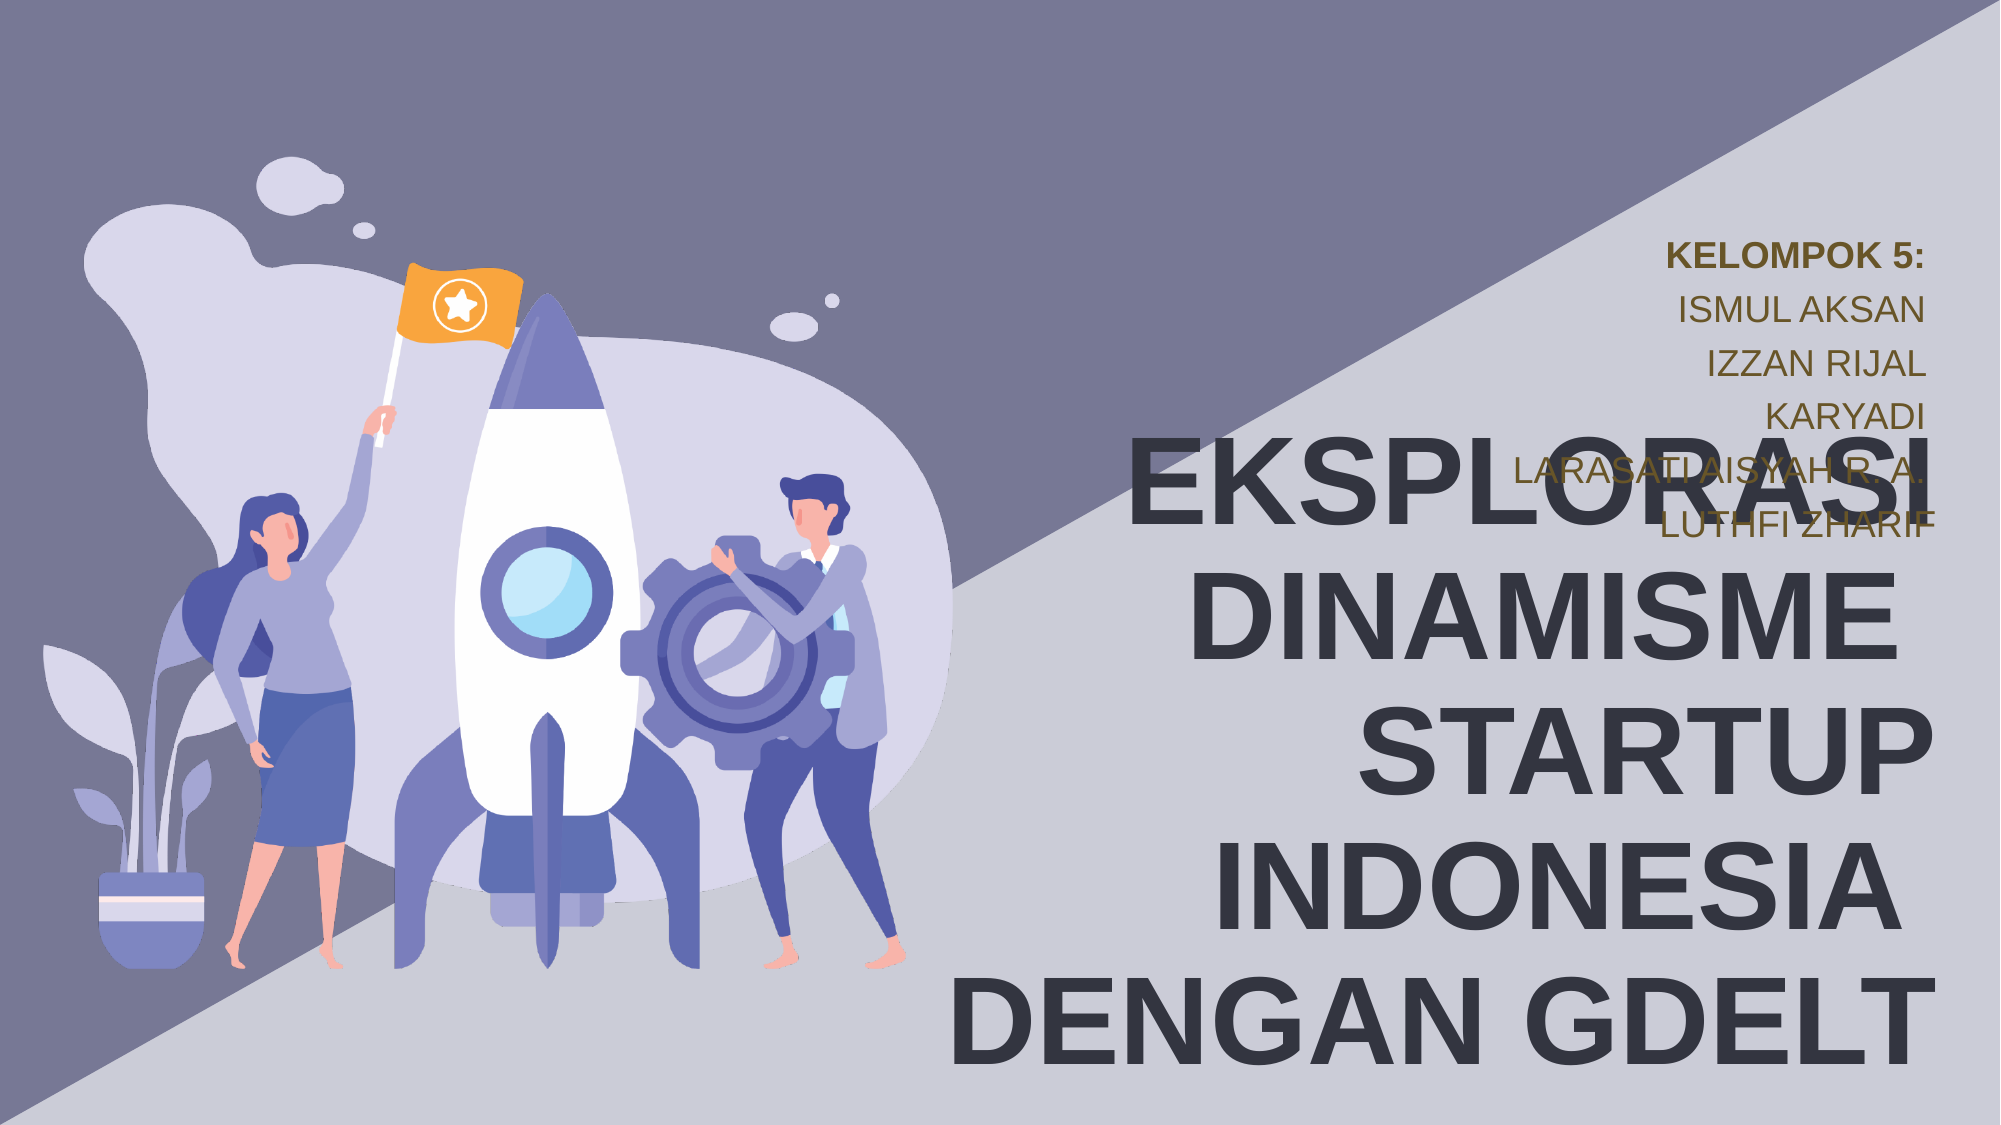

Kelompok 5:
Ismul Aksan
Izzan Rijal
Karyadi
Larasati Aisyah R. A.
Luthfi Zharif

# Eksplorasi dinamisme startup Indonesia dengan gdelt